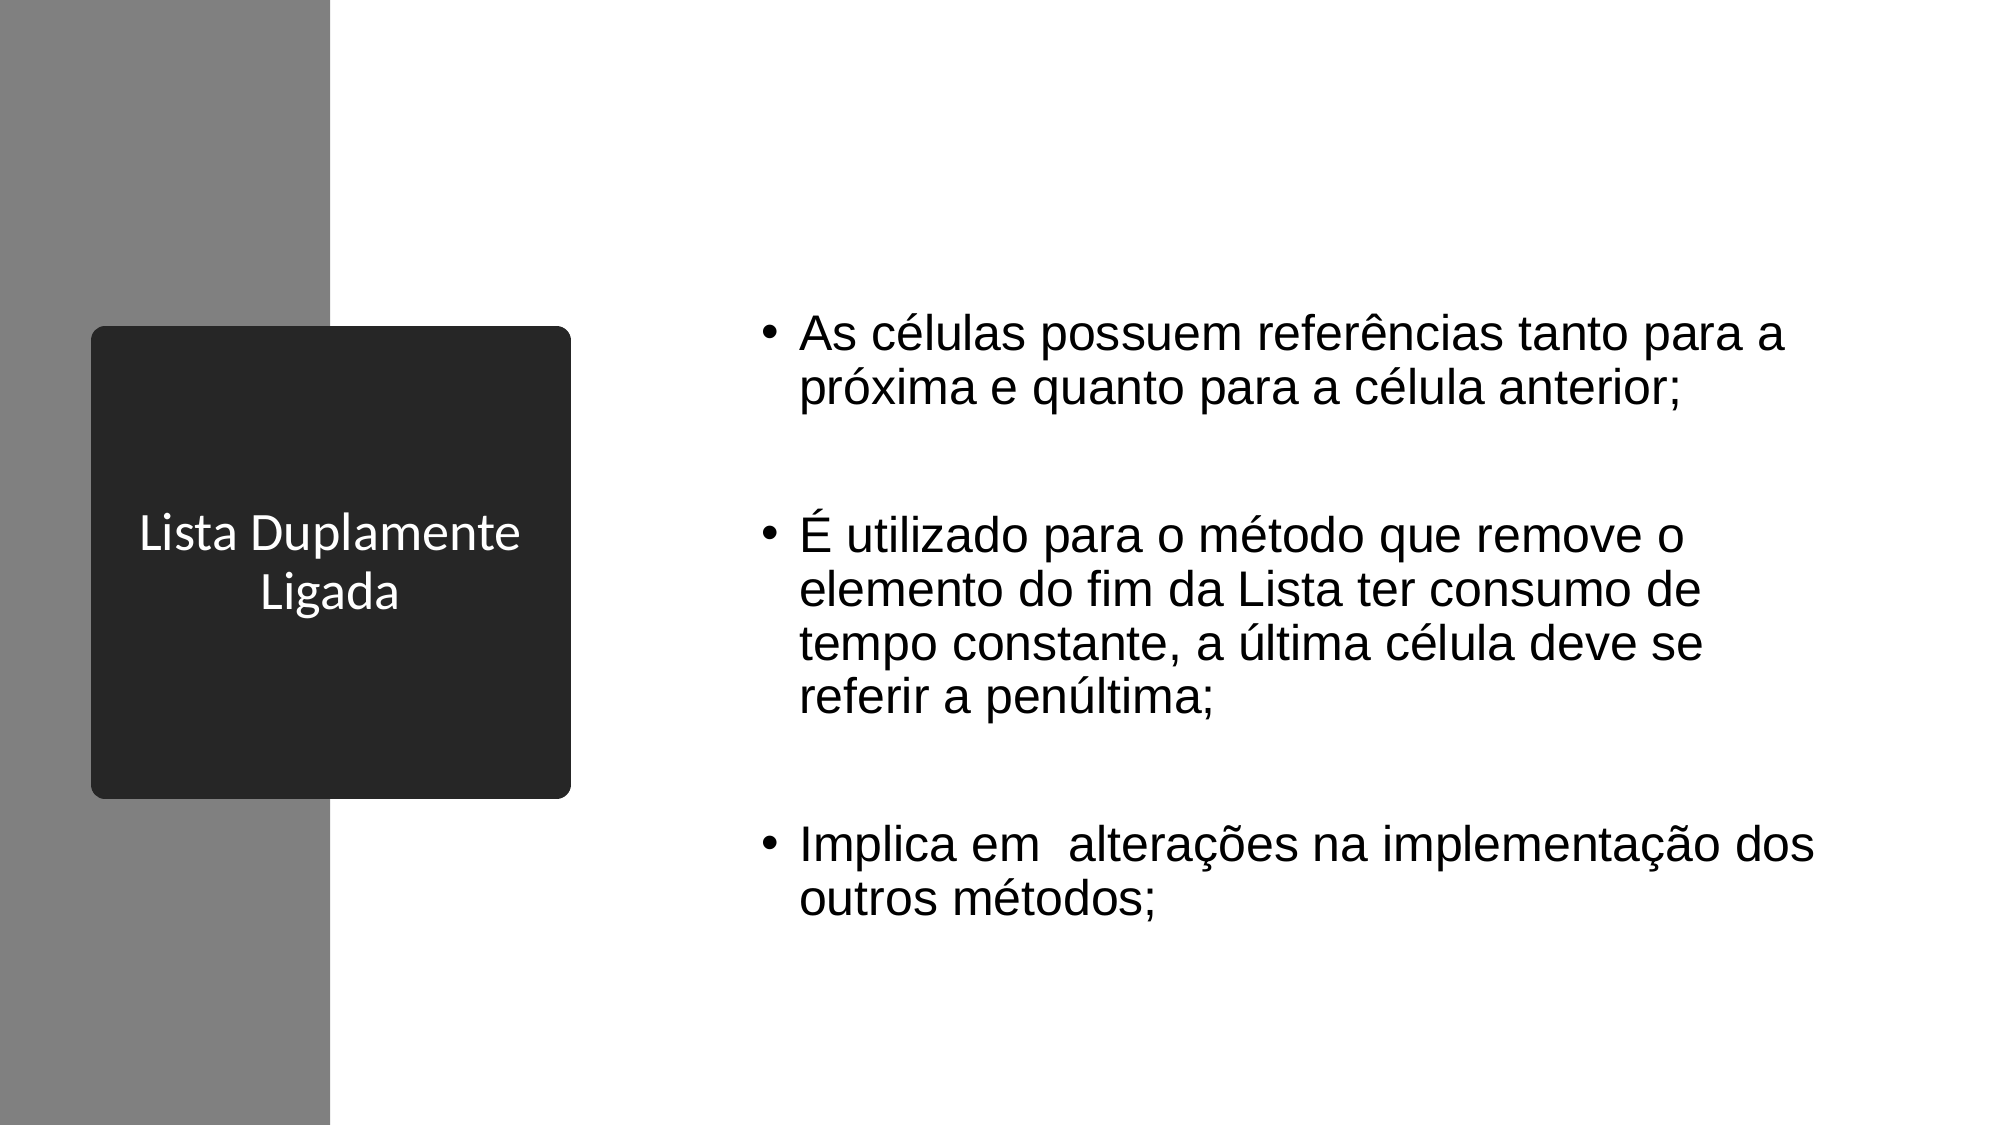

As células possuem referências tanto para a próxima e quanto para a célula anterior;

É utilizado para o método que remove o elemento do fim da Lista ter consumo de tempo constante, a última célula deve se referir a penúltima;

Implica em  alterações na implementação dos outros métodos;

# Lista Duplamente Ligada